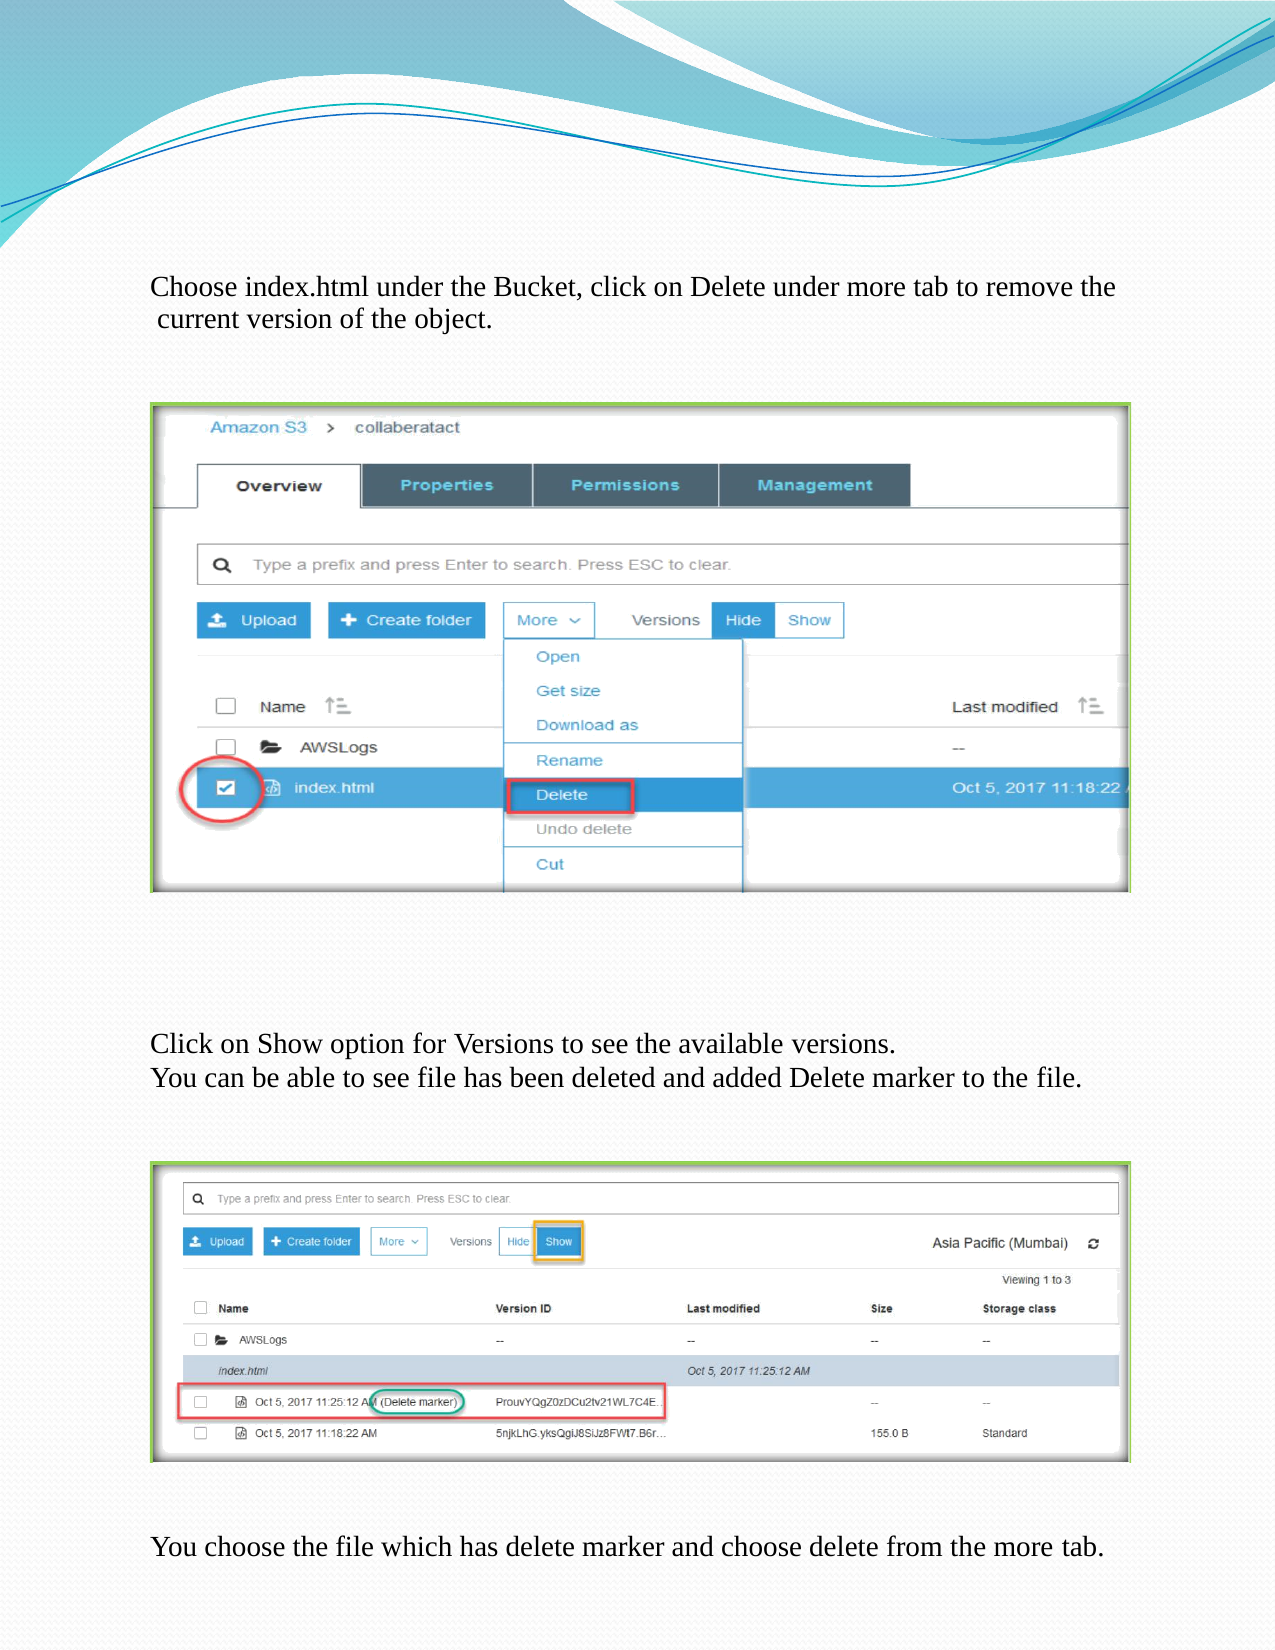

Choose index.html under the Bucket, click on Delete under more tab to remove the  current version of the object.

Click on Show option for Versions to see the available versions.
You can be able to see file has been deleted and added Delete marker to the file.

You choose the file which has delete marker and choose delete from the more tab.